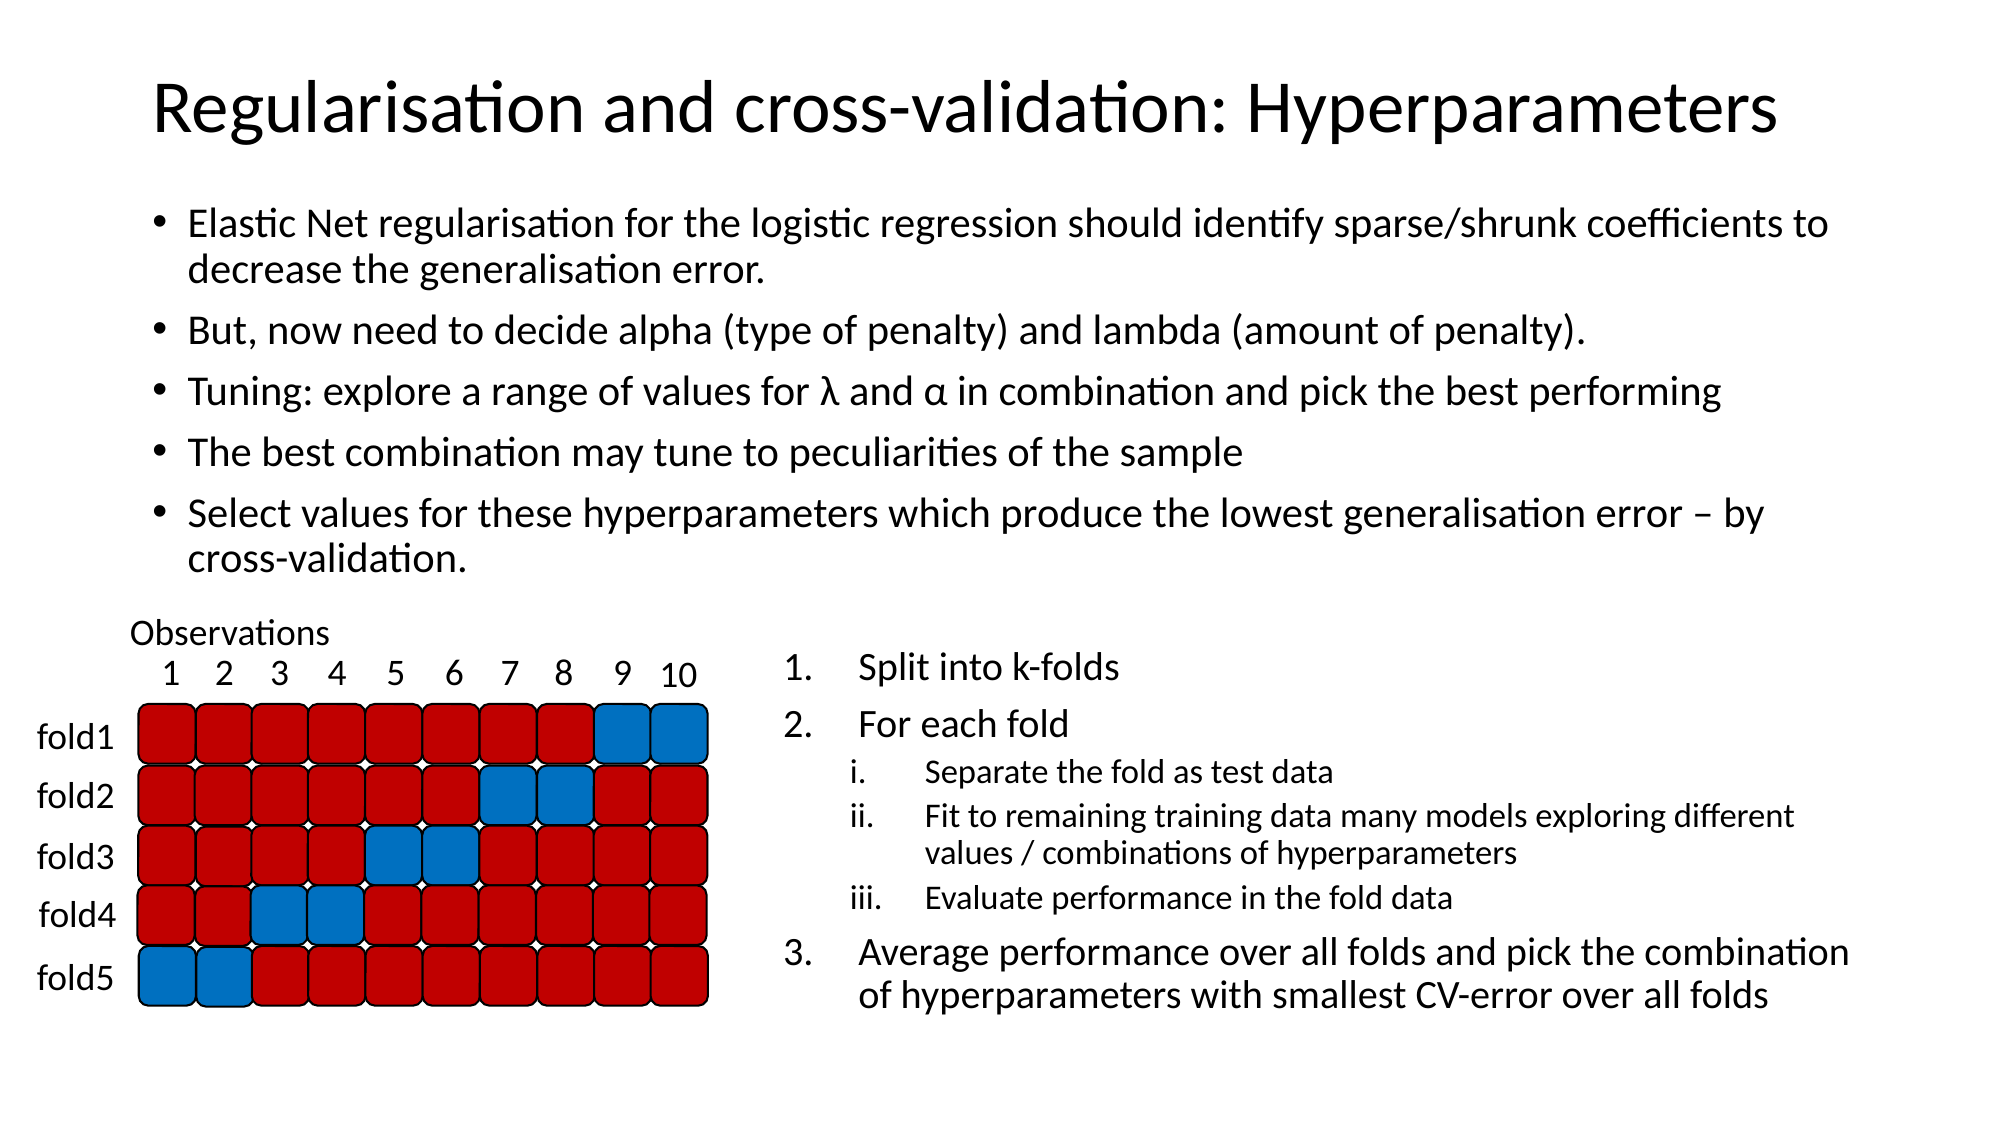

# Regularisation and cross-validation: Hyperparameters
Elastic Net regularisation for the logistic regression should identify sparse/shrunk coefficients to decrease the generalisation error.
But, now need to decide alpha (type of penalty) and lambda (amount of penalty).
Tuning: explore a range of values for λ and α in combination and pick the best performing
The best combination may tune to peculiarities of the sample
Select values for these hyperparameters which produce the lowest generalisation error – by cross-validation.

Observations
1
2
3
4
5
6
7
8
9
10

fold1
fold2
fold3
fold4
fold5
Split into k-folds
For each fold
Separate the fold as test data
Fit to remaining training data many models exploring different values / combinations of hyperparameters
Evaluate performance in the fold data
Average performance over all folds and pick the combination of hyperparameters with smallest CV-error over all folds